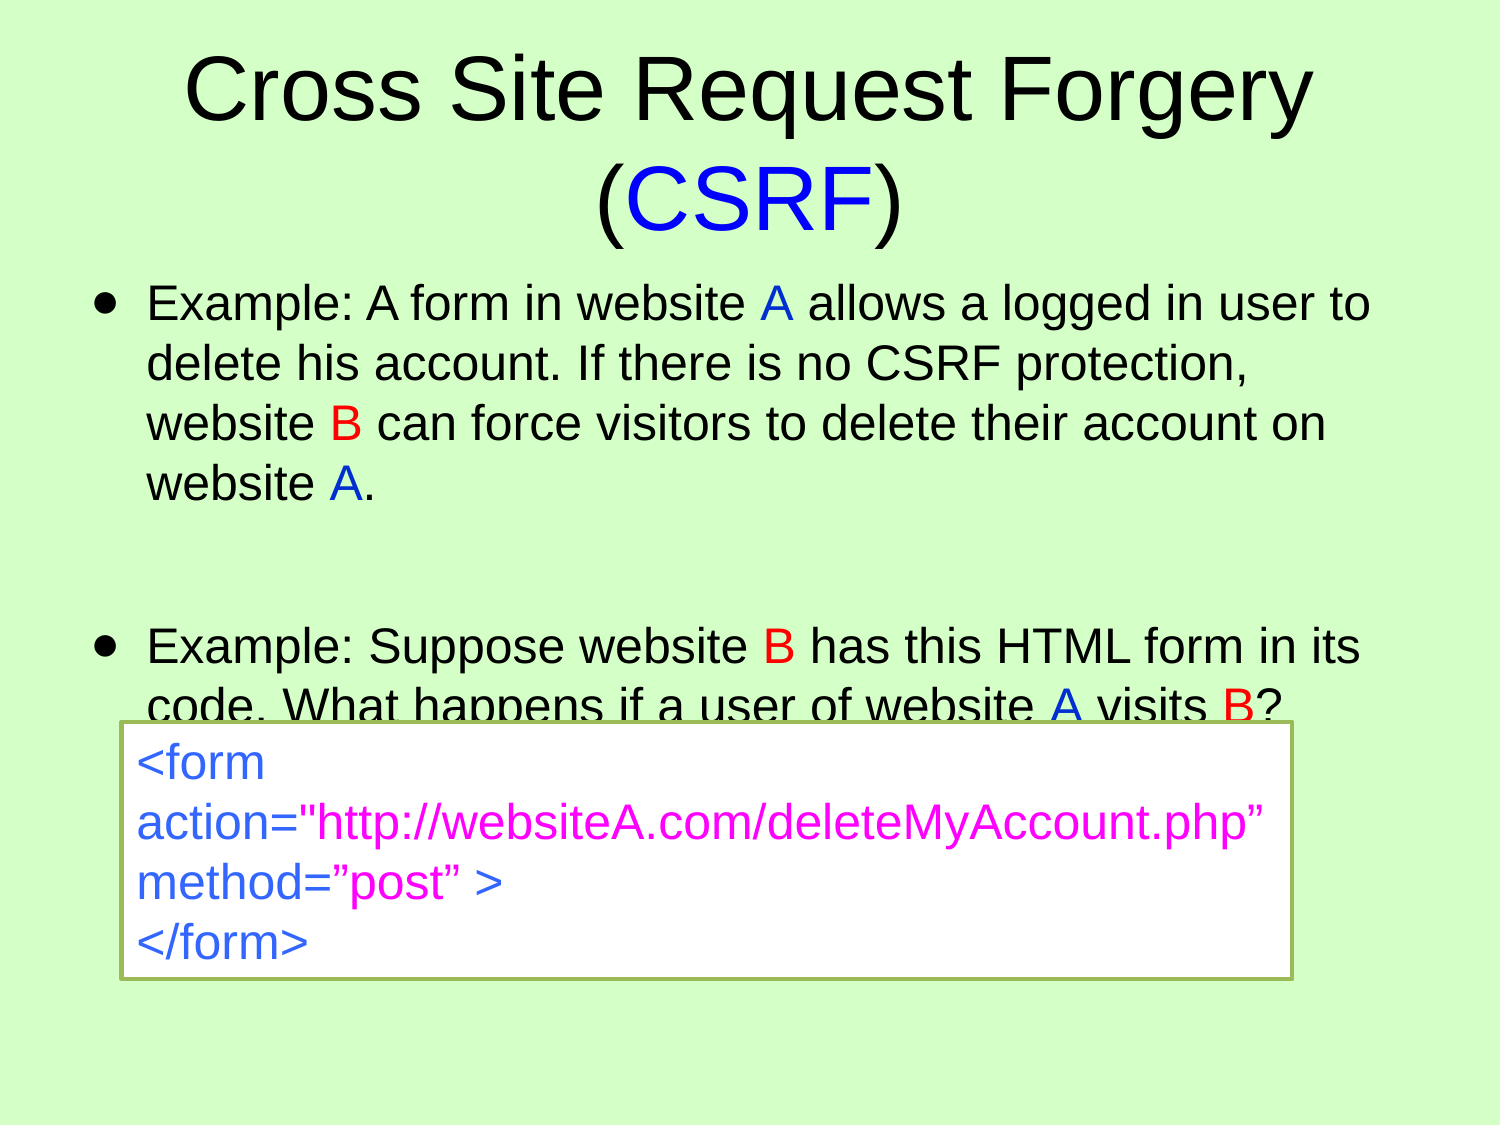

# Cross Site Request Forgery (CSRF)
Example: A form in website A allows a logged in user to delete his account. If there is no CSRF protection, website B can force visitors to delete their account on website A.

Example: Suppose website B has this HTML form in its code. What happens if a user of website A visits B?

<form action="http://websiteA.com/deleteMyAccount.php” method=”post” >
</form>